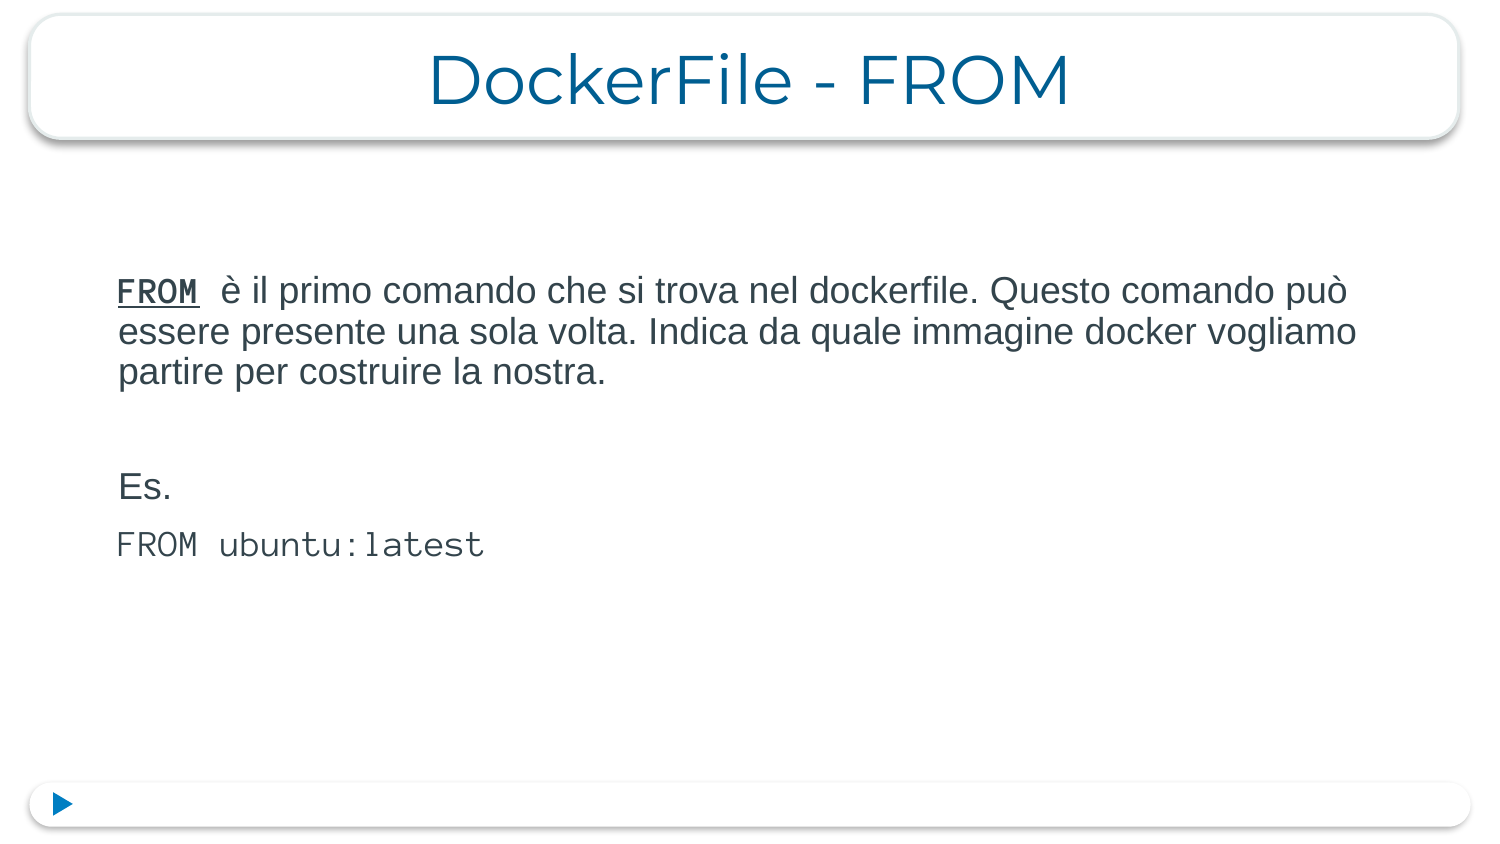

# DockerFile - FROM

FROM è il primo comando che si trova nel dockerfile. Questo comando può essere presente una sola volta. Indica da quale immagine docker vogliamo partire per costruire la nostra.

Es.
FROM ubuntu:latest